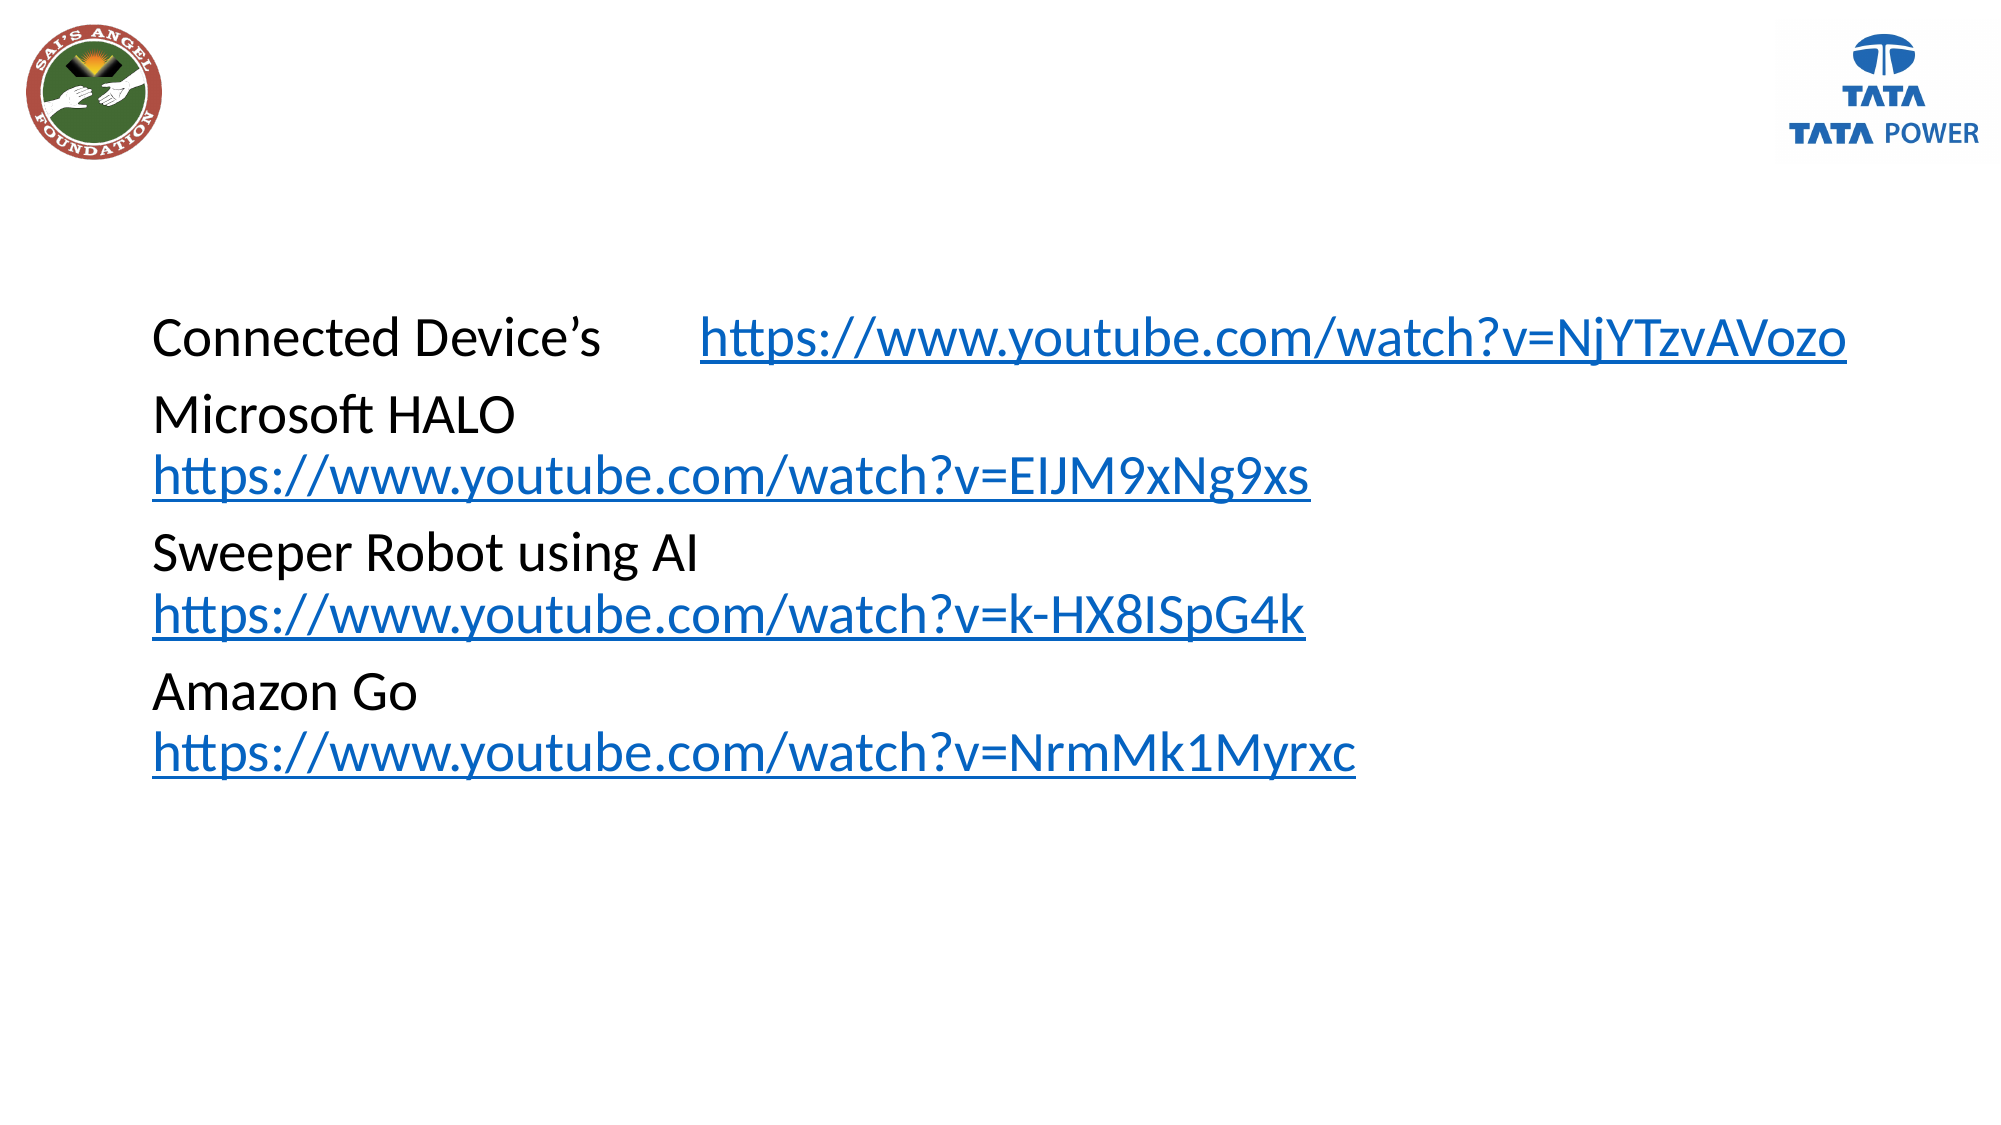

Connected Device’s 	https://www.youtube.com/watch?v=NjYTzvAVozo
Microsoft HALO
https://www.youtube.com/watch?v=EIJM9xNg9xs
Sweeper Robot using AI
https://www.youtube.com/watch?v=k-HX8ISpG4k
Amazon Go
https://www.youtube.com/watch?v=NrmMk1Myrxc